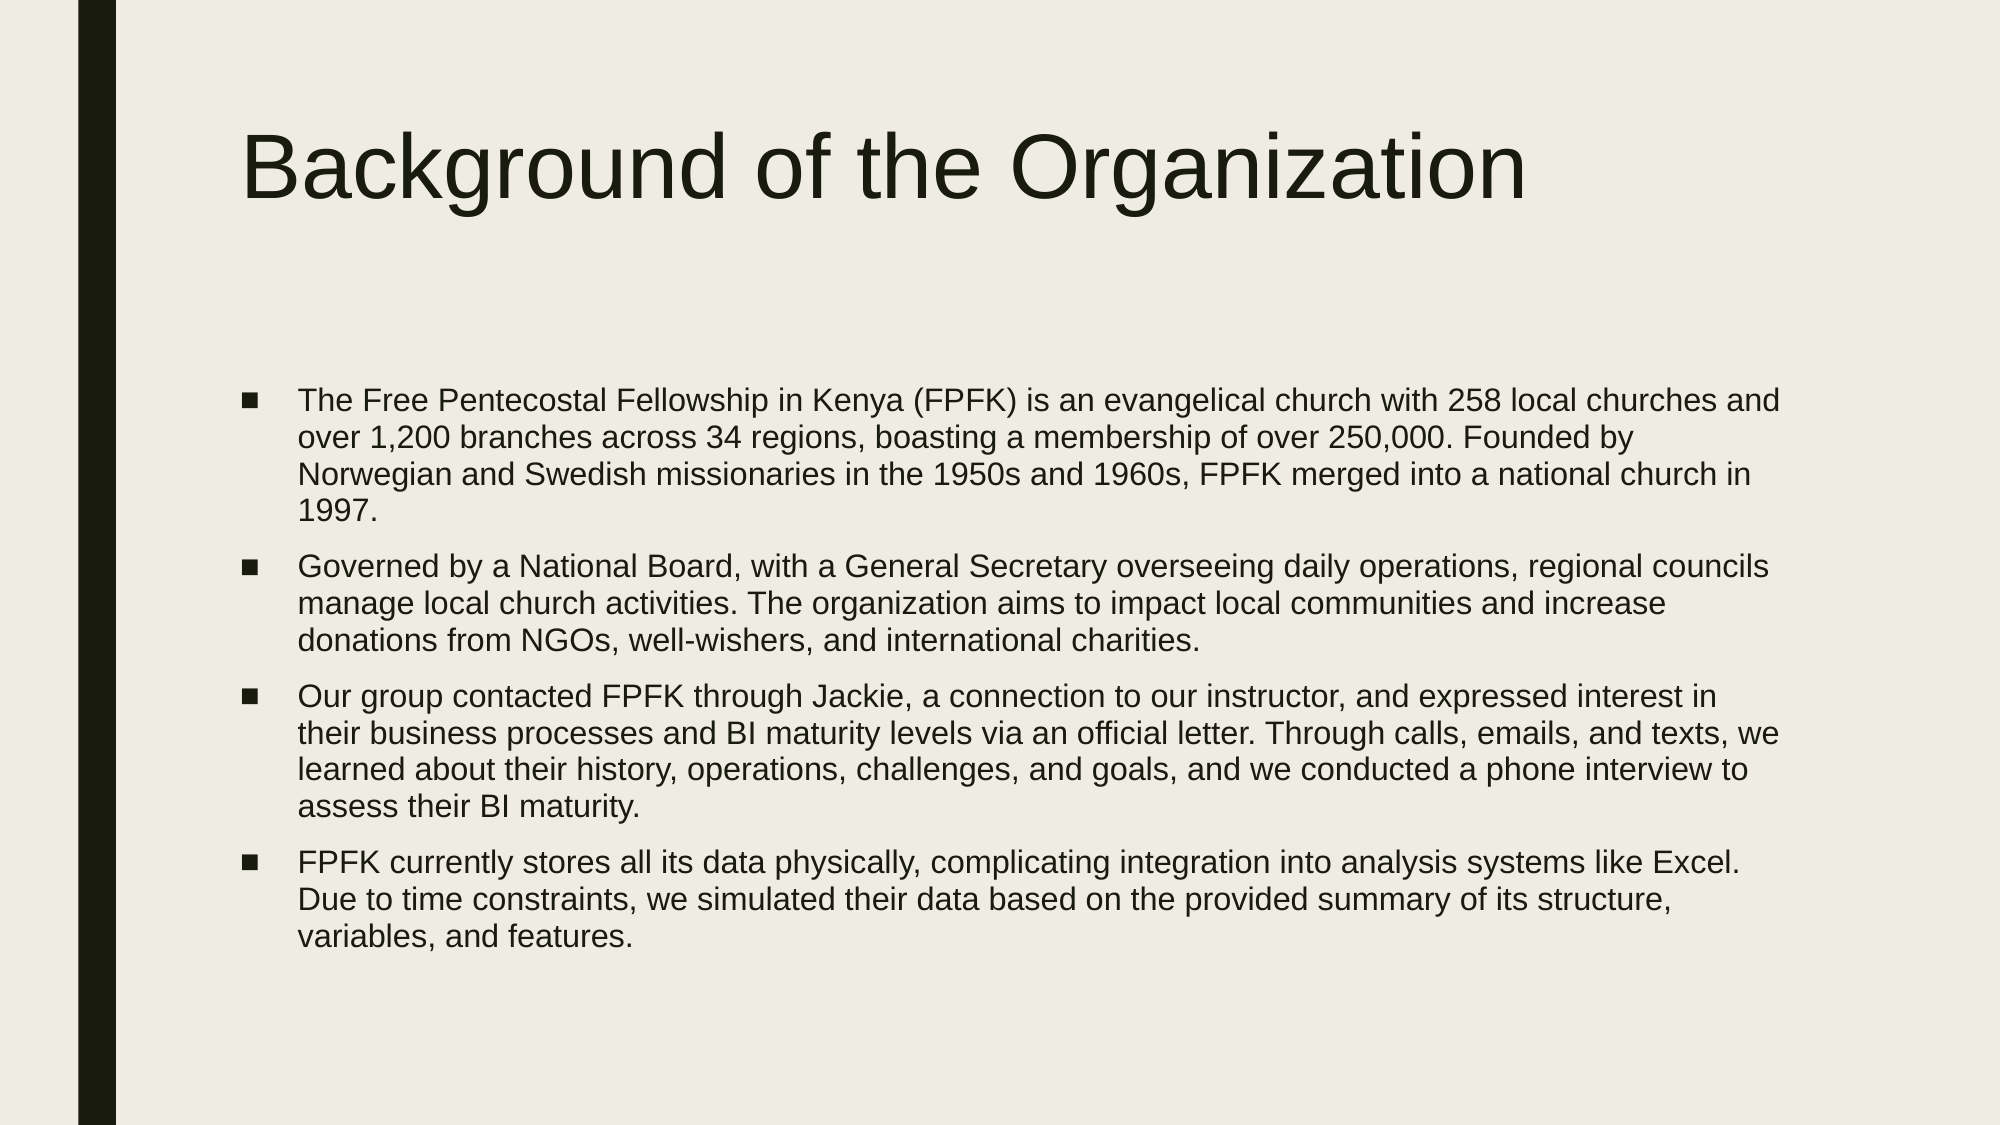

# Background of the Organization
The Free Pentecostal Fellowship in Kenya (FPFK) is an evangelical church with 258 local churches and over 1,200 branches across 34 regions, boasting a membership of over 250,000. Founded by Norwegian and Swedish missionaries in the 1950s and 1960s, FPFK merged into a national church in 1997.
Governed by a National Board, with a General Secretary overseeing daily operations, regional councils manage local church activities. The organization aims to impact local communities and increase donations from NGOs, well-wishers, and international charities.
Our group contacted FPFK through Jackie, a connection to our instructor, and expressed interest in their business processes and BI maturity levels via an official letter. Through calls, emails, and texts, we learned about their history, operations, challenges, and goals, and we conducted a phone interview to assess their BI maturity.
FPFK currently stores all its data physically, complicating integration into analysis systems like Excel. Due to time constraints, we simulated their data based on the provided summary of its structure, variables, and features.